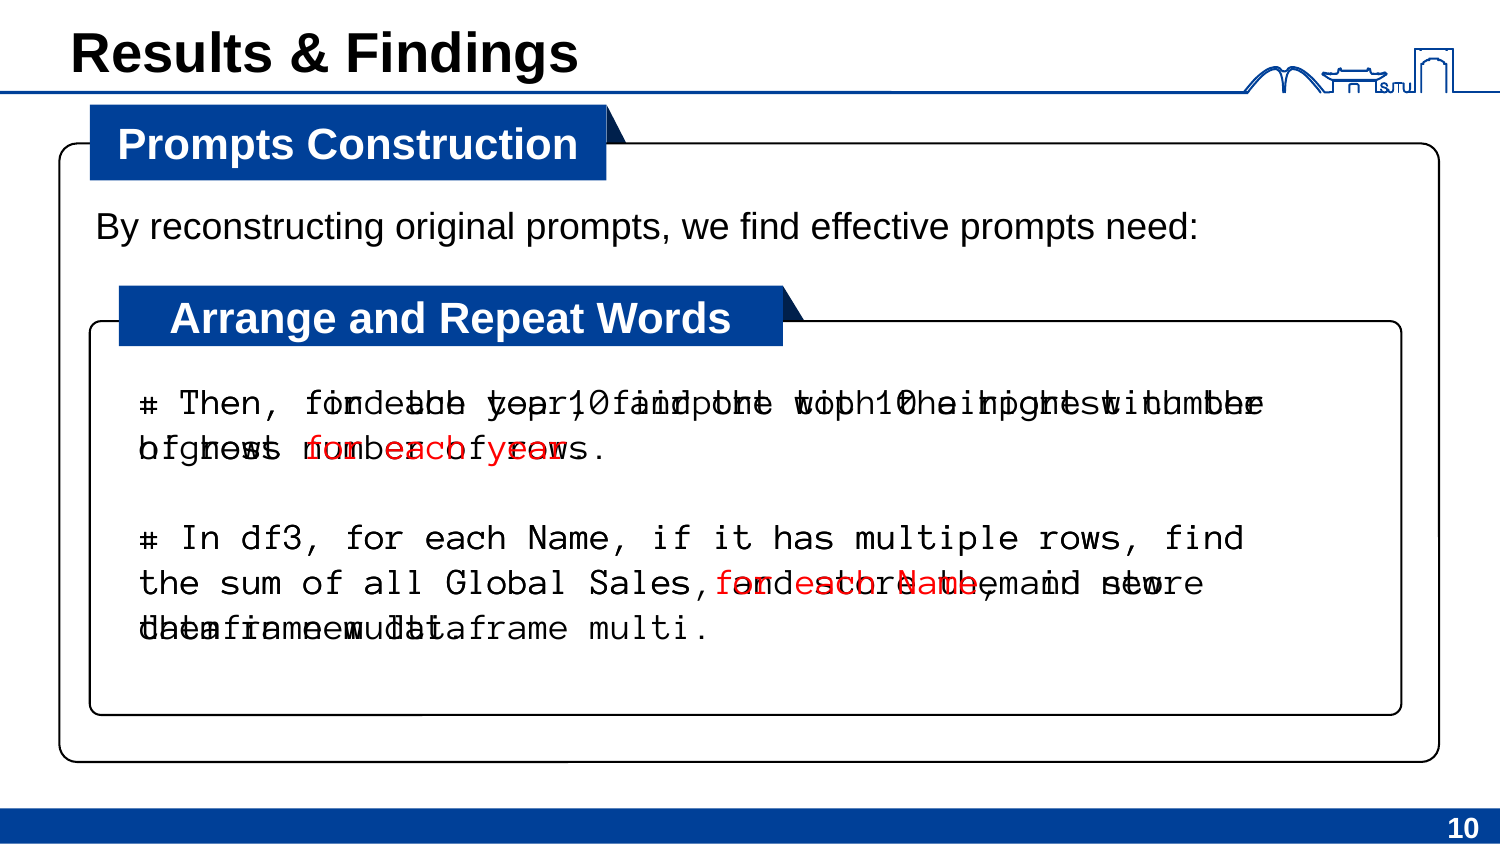

# Results & Findings
Prompts Construction

By reconstructing original prompts, we find effective prompts need:

Arrange and Repeat Words

# Then, for each year, find the top 10 airport with the highest number of rows.

# In df3, for each Name, if it has multiple rows, find the sum of all Global Sales, and store them in new dataframe multi.
# Then, find the top 10 airport with the highest number of rows for each year.

# In df3, for each Name, if it has multiple rows, find the sum of all Global Sales for each Name, and store them in new dataframe multi.
10